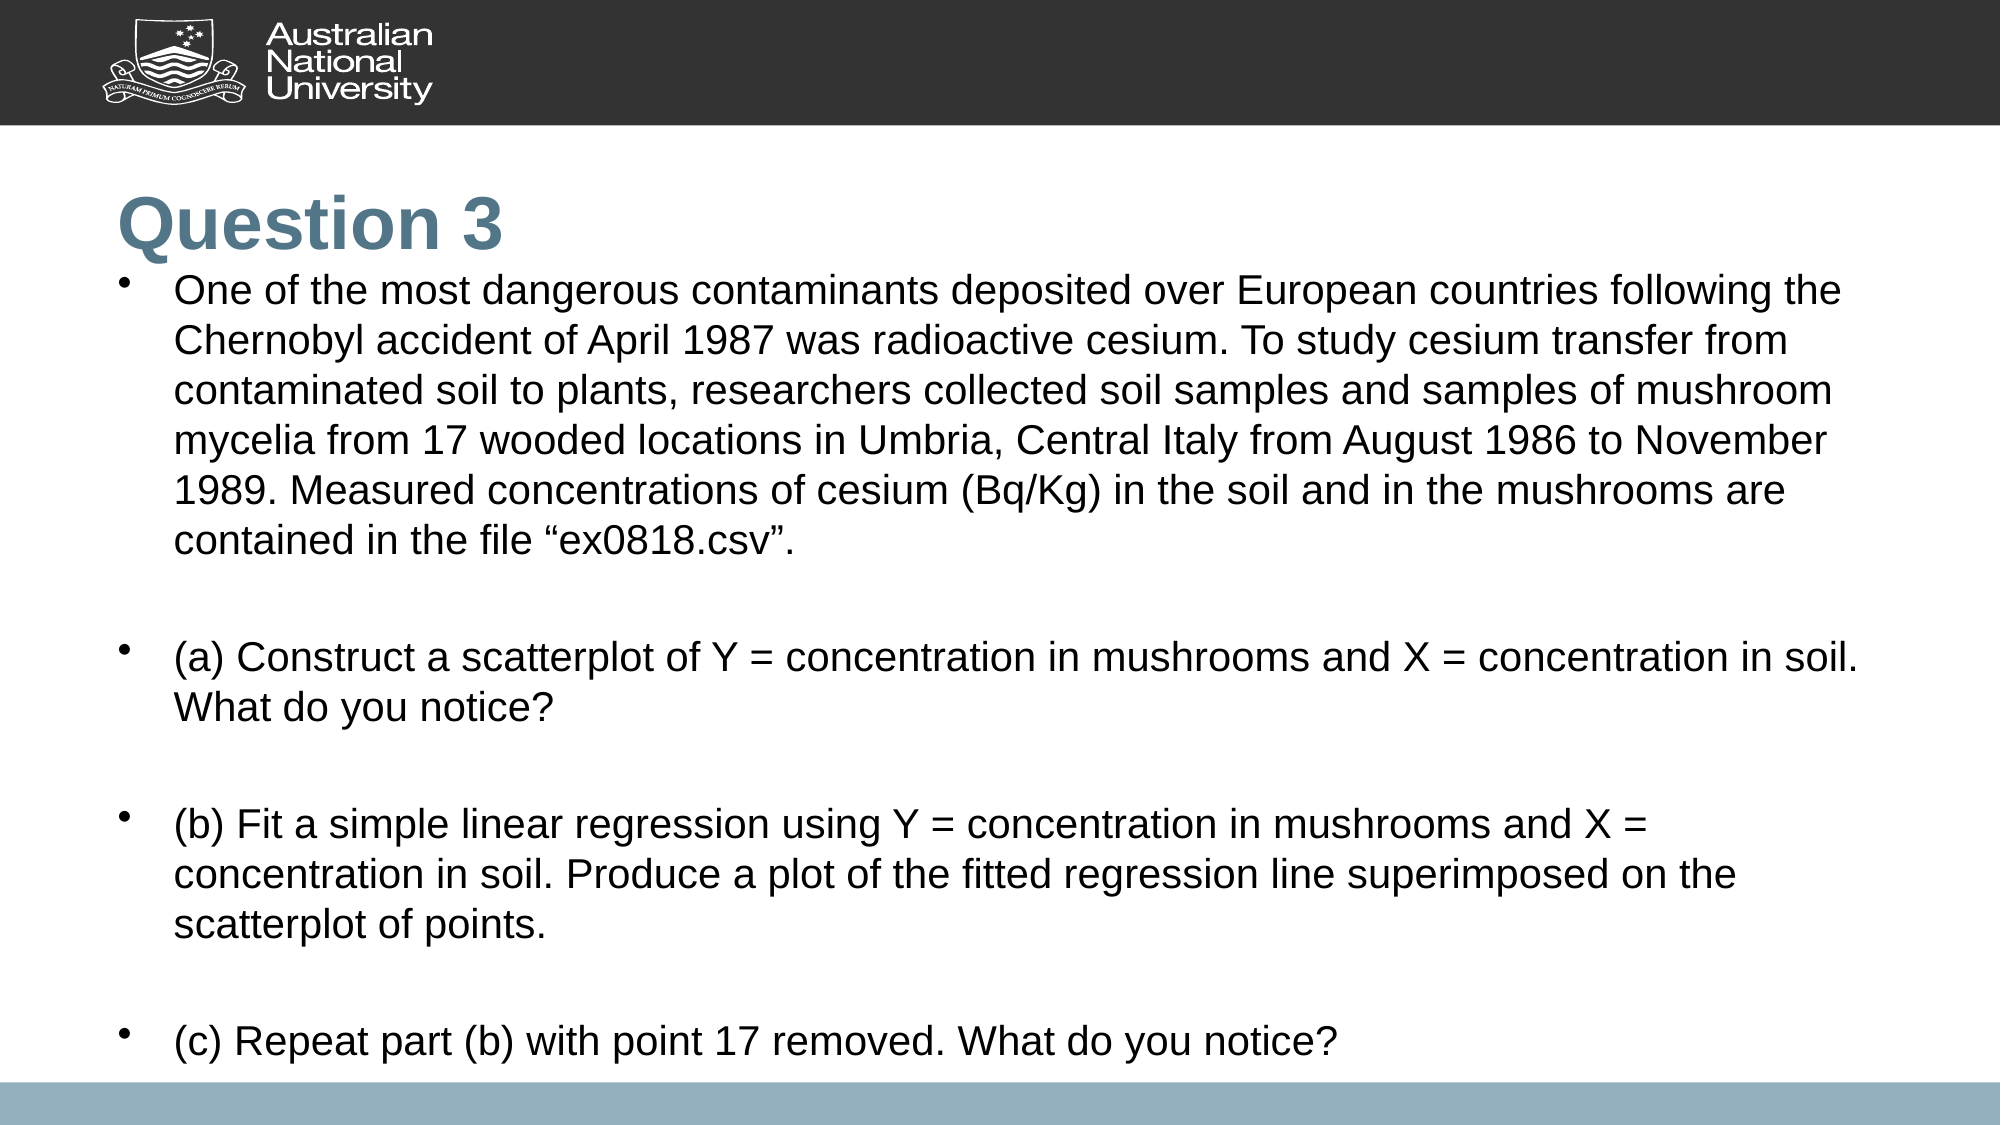

# Question 3
One of the most dangerous contaminants deposited over European countries following the Chernobyl accident of April 1987 was radioactive cesium. To study cesium transfer from contaminated soil to plants, researchers collected soil samples and samples of mushroom mycelia from 17 wooded locations in Umbria, Central Italy from August 1986 to November 1989. Measured concentrations of cesium (Bq/Kg) in the soil and in the mushrooms are contained in the file “ex0818.csv”.

(a) Construct a scatterplot of Y = concentration in mushrooms and X = concentration in soil. What do you notice?

(b) Fit a simple linear regression using Y = concentration in mushrooms and X = concentration in soil. Produce a plot of the fitted regression line superimposed on the scatterplot of points.

(c) Repeat part (b) with point 17 removed. What do you notice?